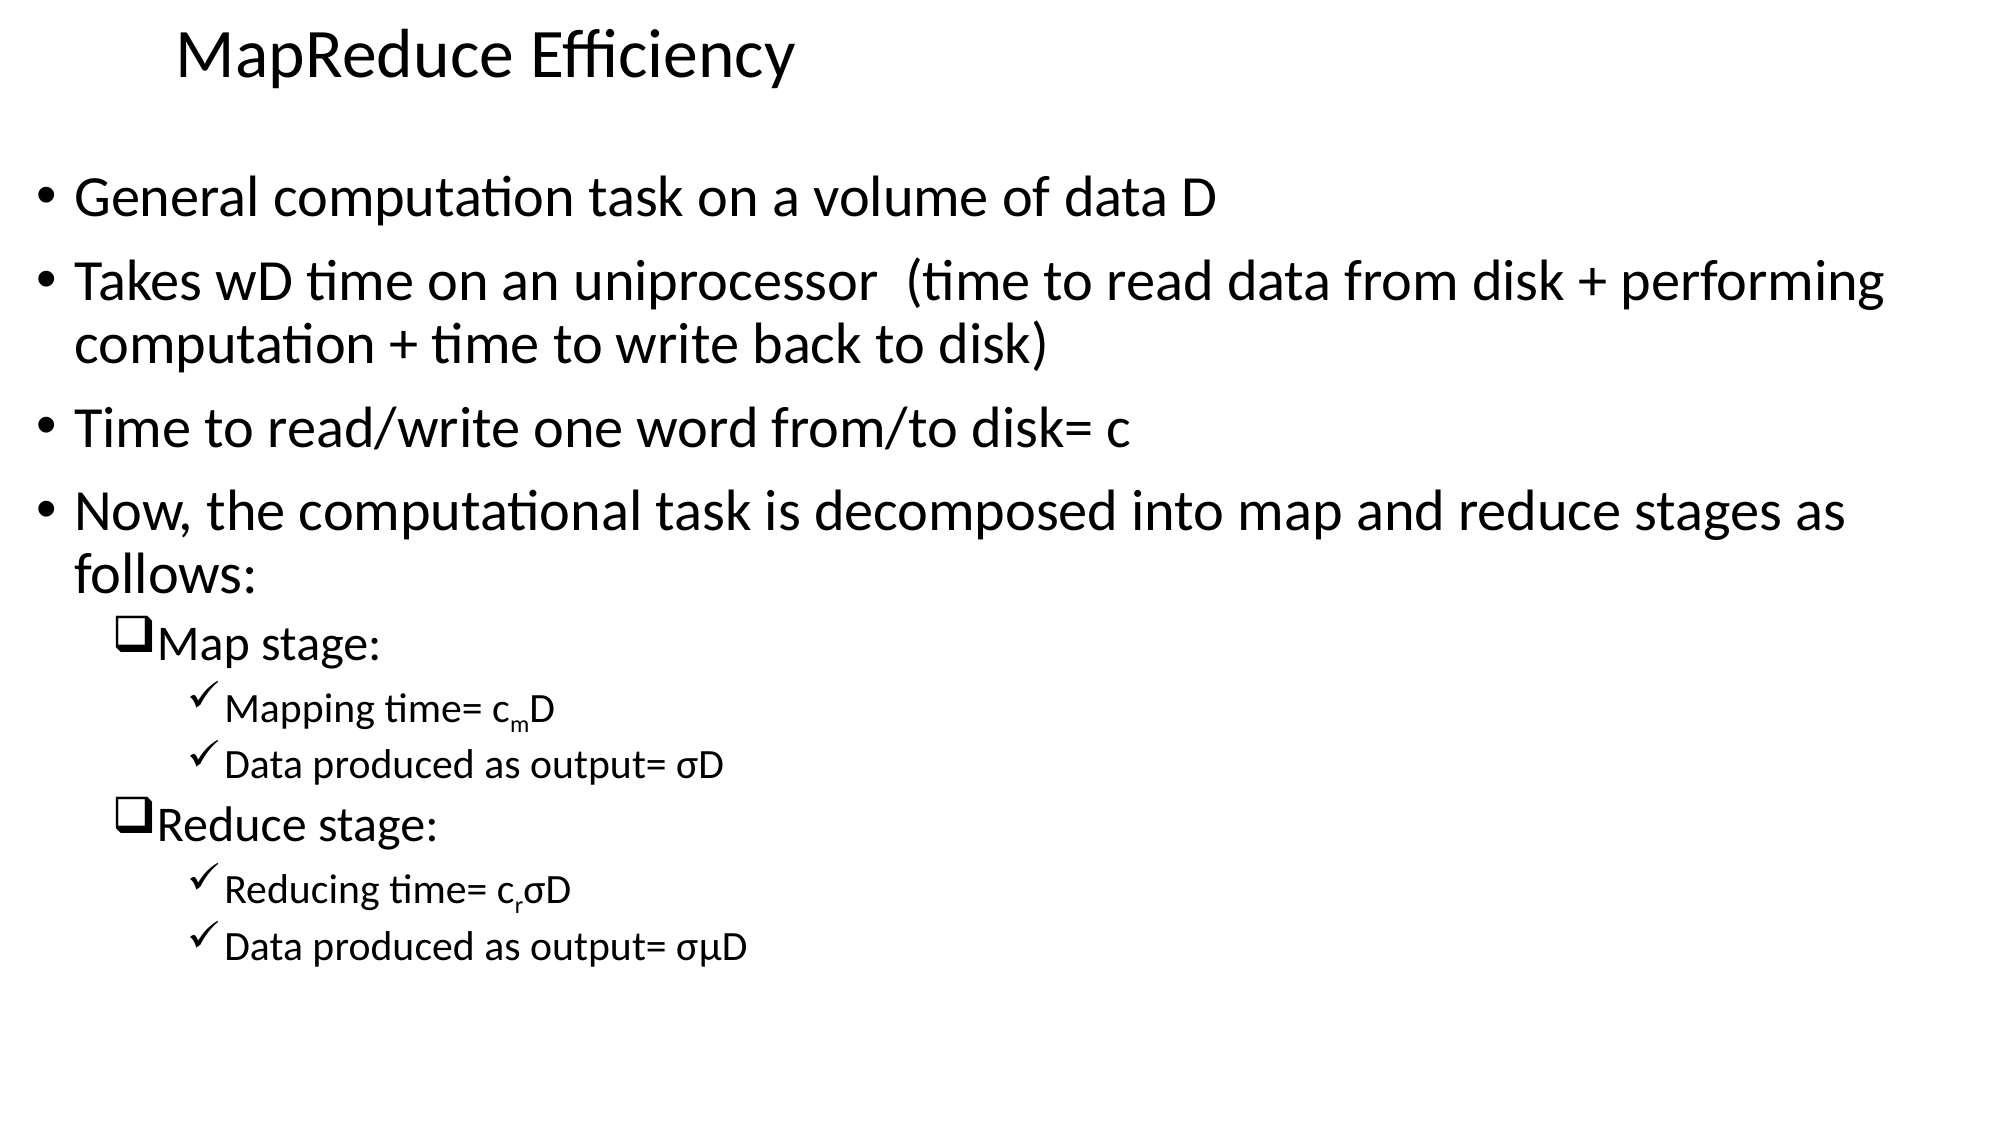

# MapReduce Efficiency
General computation task on a volume of data D
Takes wD time on an uniprocessor  (time to read data from disk + performing computation + time to write back to disk)
Time to read/write one word from/to disk= c
Now, the computational task is decomposed into map and reduce stages as follows:
Map stage:
Mapping time= cmD
Data produced as output= σD
Reduce stage:
Reducing time= crσD
Data produced as output= σμD